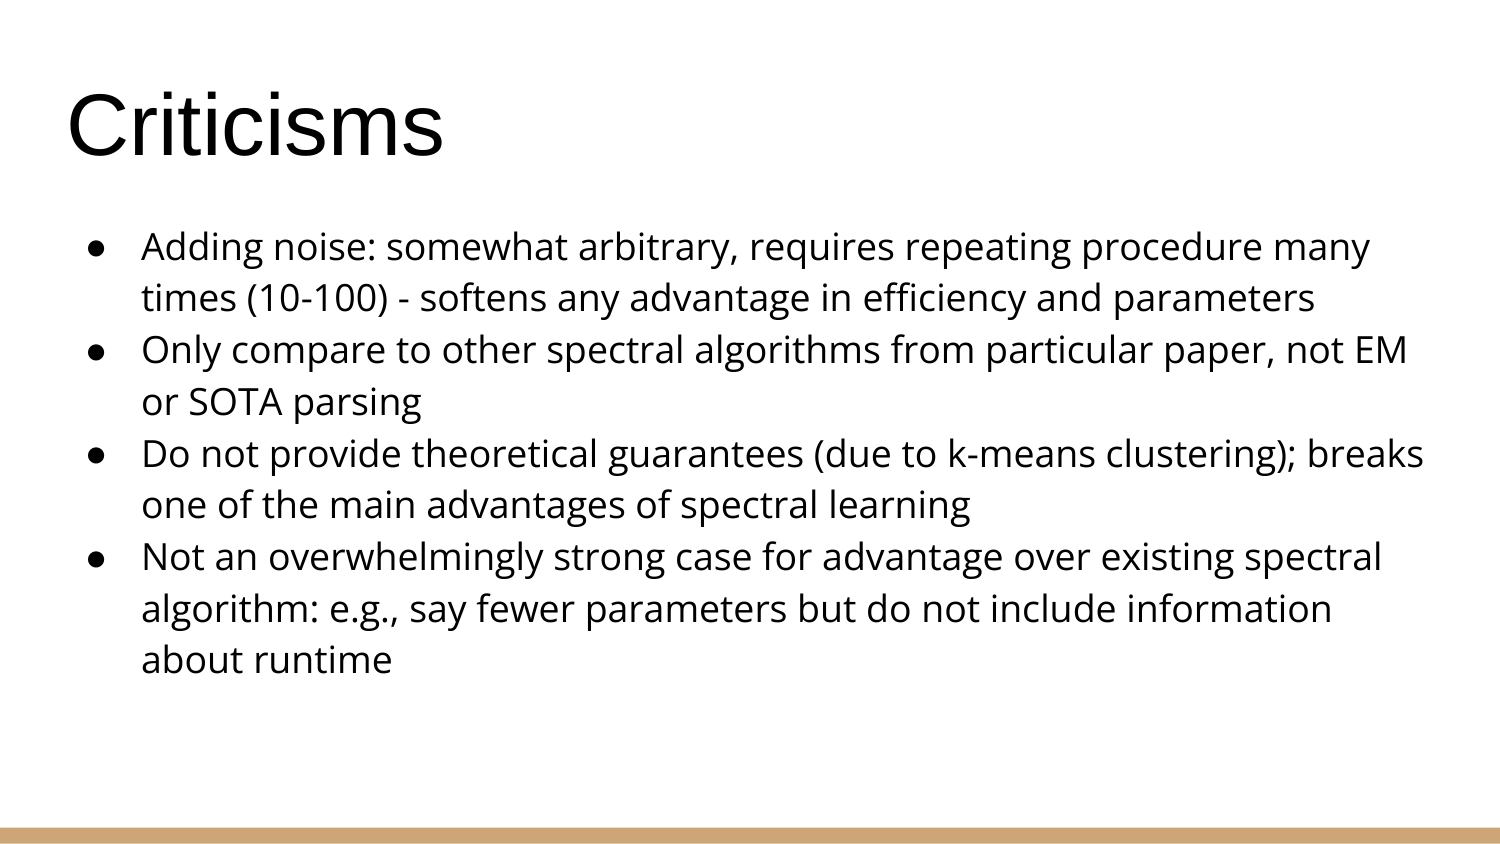

# Criticisms
Adding noise: somewhat arbitrary, requires repeating procedure many times (10-100) - softens any advantage in efficiency and parameters
Only compare to other spectral algorithms from particular paper, not EM or SOTA parsing
Do not provide theoretical guarantees (due to k-means clustering); breaks one of the main advantages of spectral learning
Not an overwhelmingly strong case for advantage over existing spectral algorithm: e.g., say fewer parameters but do not include information about runtime